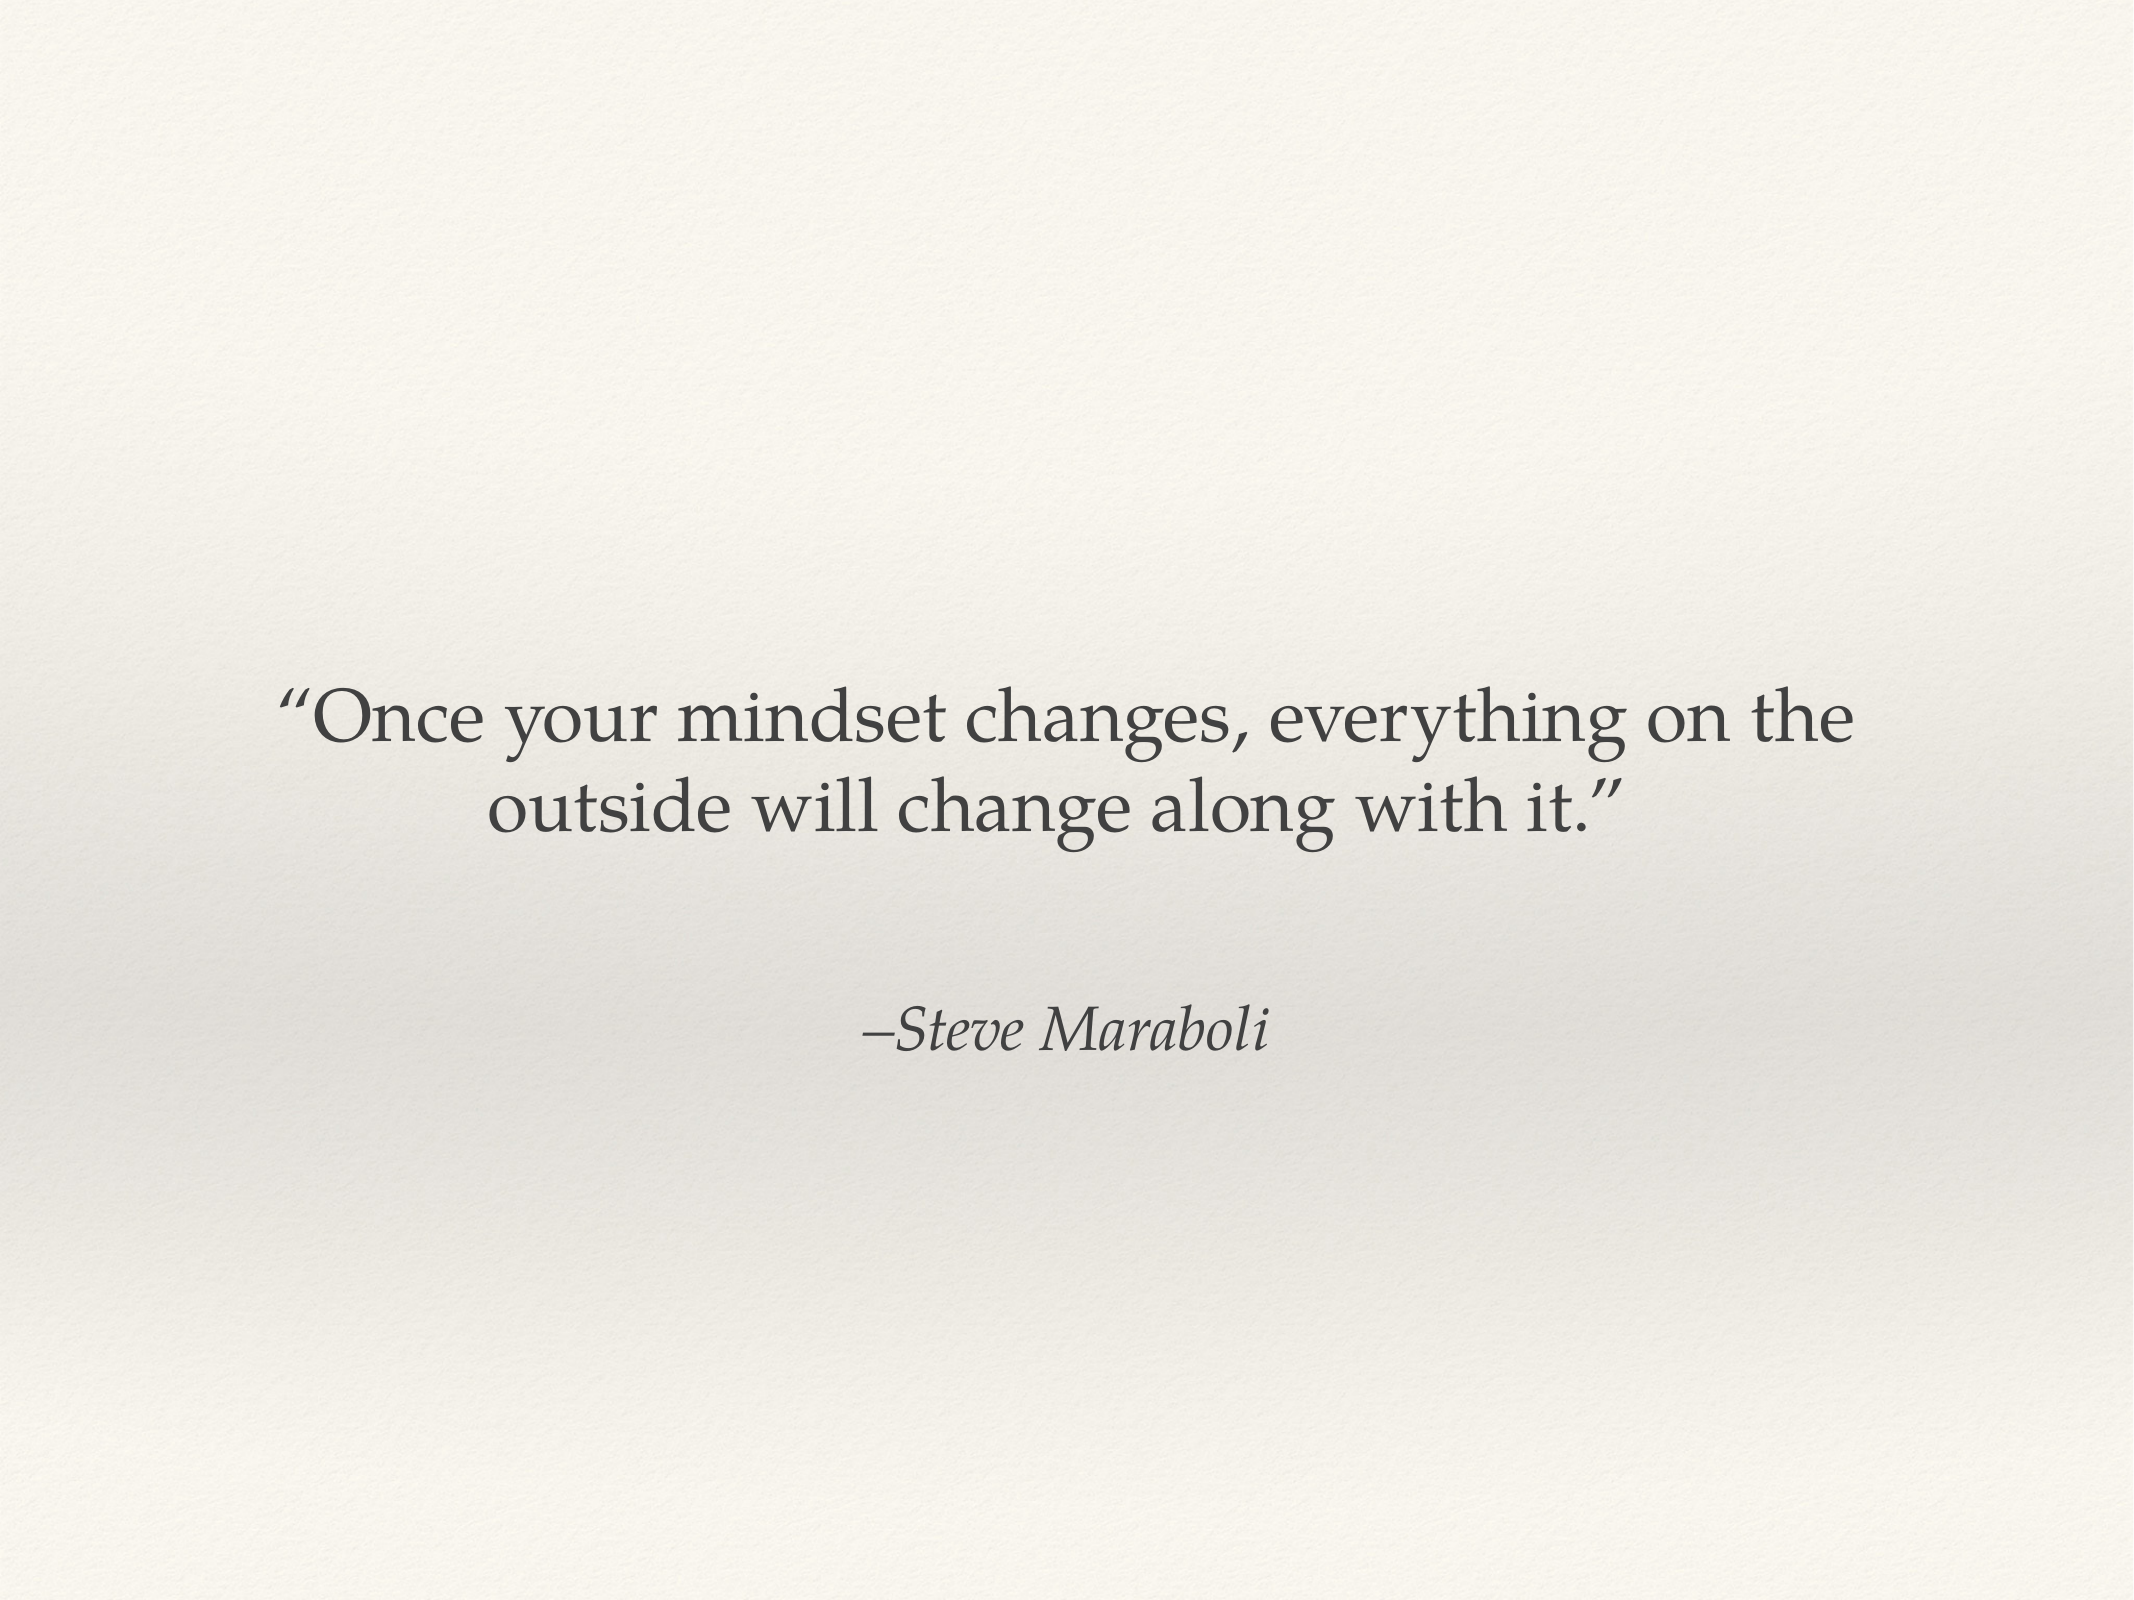

“Once your mindset changes, everything on the outside will change along with it.”
–Steve Maraboli